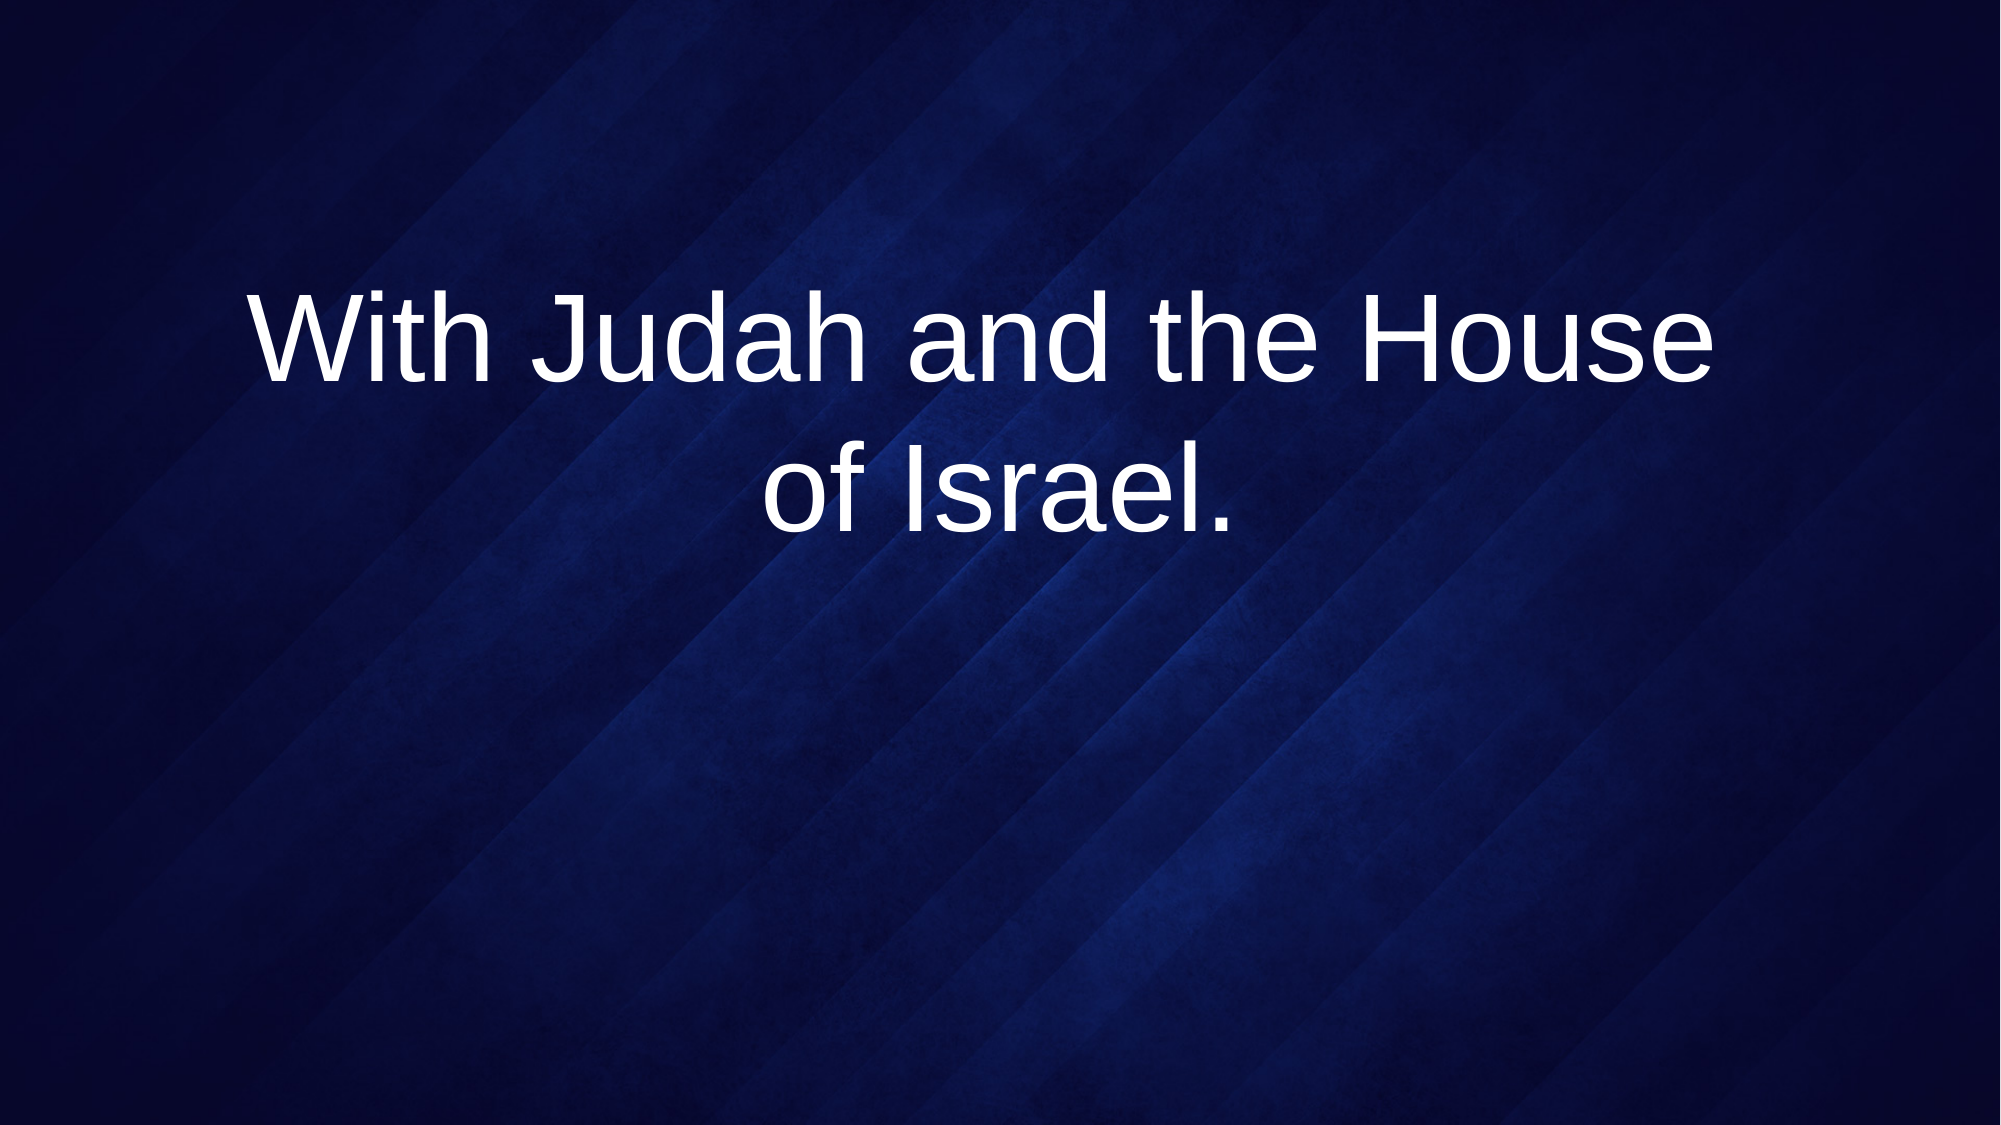

# With Judah and the House of Israel.